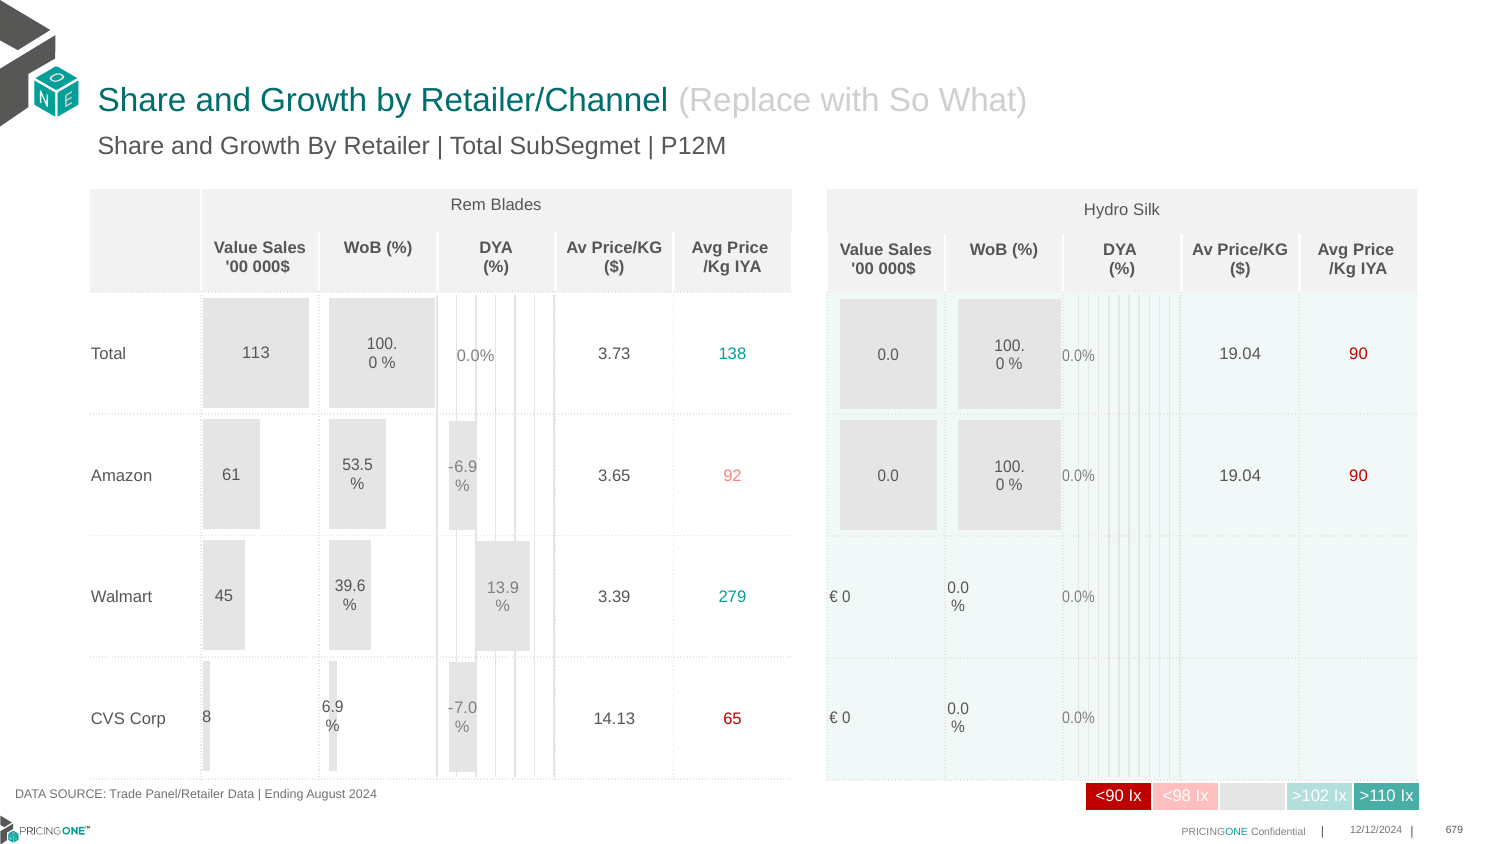

# Share and Growth by Retailer/Channel (Replace with So What)
Share and Growth By Retailer | Total SubSegmet | P12M
|  | Rem Blades | Total Category |  |  |  |
| --- | --- | --- | --- | --- | --- |
|  | Value Sales '00 000$ | WoB (%) | DYA (%) | Av Price/KG ($) | Avg Price /Kg IYA |
| Total |  |  |  | 3.73 | 138 |
| Amazon |  |  |  | 3.65 | 92 |
| Walmart |  |  |  | 3.39 | 279 |
| CVS Corp |  |  |  | 14.13 | 65 |
| Hydro Silk | Client |  |  |  |
| --- | --- | --- | --- | --- |
| Value Sales '00 000$ | WoB (%) | DYA (%) | Av Price/KG ($) | Avg Price /Kg IYA |
|  |  |  | 19.04 | 90 |
|  |  |  | 19.04 | 90 |
|  |  |  |  |  |
|  |  |  |  |  |

### Chart

| Category | Value Sales |
|---|---|
| Grand Total | 11317569.0 |
| Amazon | 6056051.0 |
| Walmart | 4479365.0 |
| CVS Corp | 782153.0 |

### Chart

| Category | Trade WoB % |
|---|---|
| Grand Total | 1.0 |
| Amazon | 0.5351017519751813 |
| Walmart | 0.39578861856287334 |
| CVS Corp | 0.0691096294619454 |

### Chart

| Category | Value Sales |
|---|---|
| Grand Total | 2818.0 |
| Amazon | 2818.0 |
| Walmart | 0.0 |
| CVS Corp | 0.0 |

### Chart

| Category | Trade WoB % |
|---|---|
| Grand Total | 1.0 |
| Amazon | 1.0 |
| Walmart | 0.0 |
| CVS Corp | 0.0 |

### Chart

| Category | Trade WoB % DYA |
|---|---|
| Grand Total | 0.0 |
| Amazon | -0.06881669152633951 |
| Walmart | 0.1386472583290752 |
| CVS Corp | -0.06983056680273572 |

### Chart

| Category | Trade WoB % DYA |
|---|---|
| Grand Total | 0.0 |
| Amazon | 0.0 |
| Walmart | 0.0 |
| CVS Corp | 0.0 |
DATA SOURCE: Trade Panel/Retailer Data | Ending August 2024
| <90 Ix | <98 Ix |  | >102 Ix | >110 Ix |
| --- | --- | --- | --- | --- |

12/12/2024
679